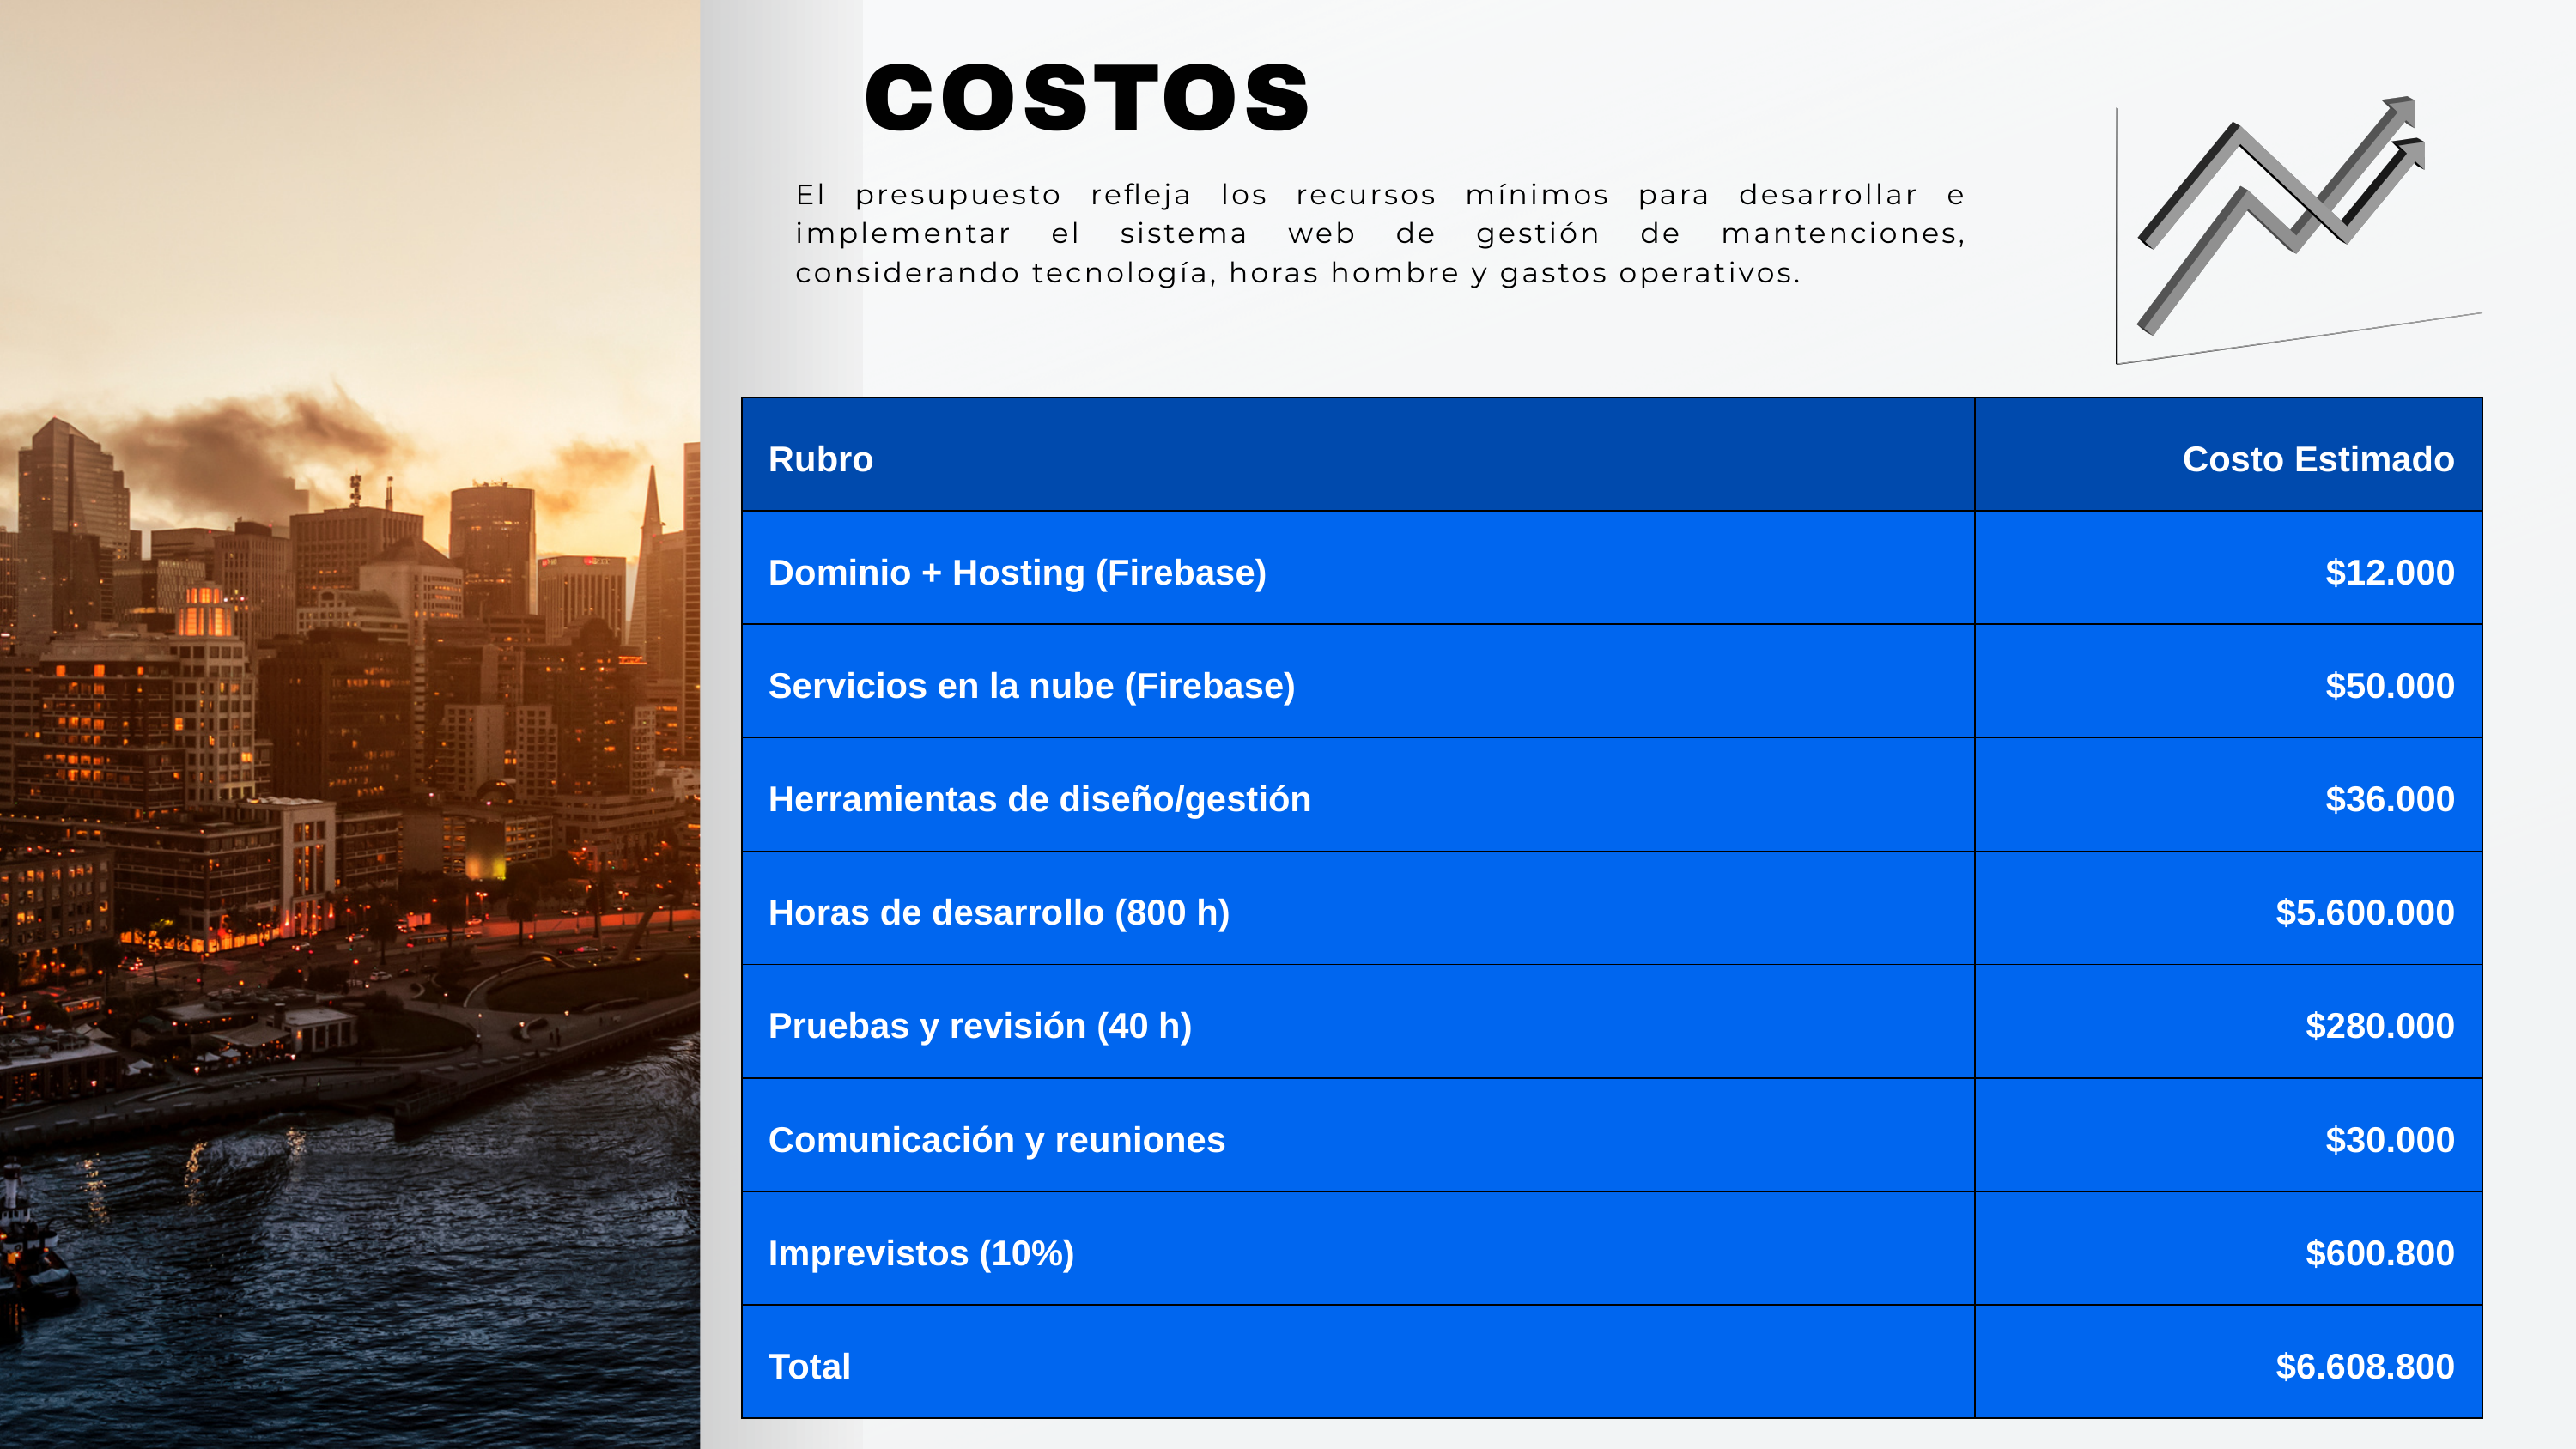

COSTOS

El presupuesto refleja los recursos mínimos para desarrollar e implementar el sistema web de gestión de mantenciones, considerando tecnología, horas hombre y gastos operativos.
| Rubro | Costo Estimado |
| --- | --- |
| Dominio + Hosting (Firebase) | $12.000 |
| Servicios en la nube (Firebase) | $50.000 |
| Herramientas de diseño/gestión | $36.000 |
| Horas de desarrollo (800 h) | $5.600.000 |
| Pruebas y revisión (40 h) | $280.000 |
| Comunicación y reuniones | $30.000 |
| Imprevistos (10%) | $600.800 |
| Total | $6.608.800 |